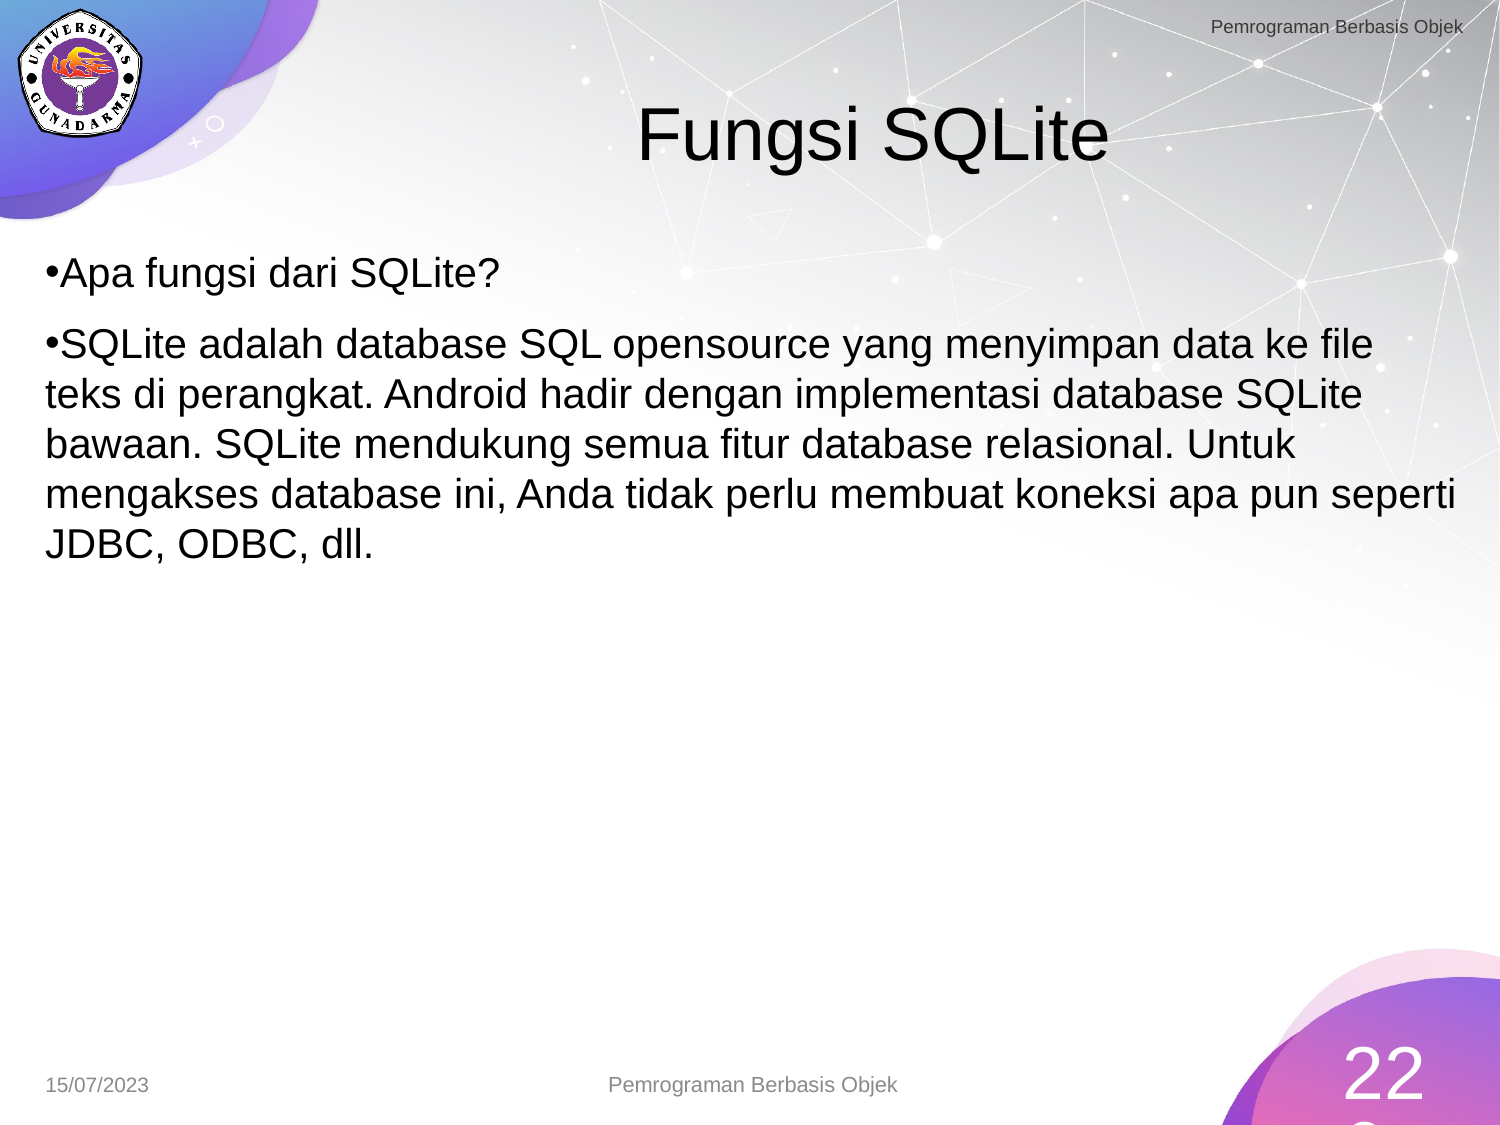

# Fungsi SQLite
Apa fungsi dari SQLite?
SQLite adalah database SQL opensource yang menyimpan data ke file teks di perangkat. Android hadir dengan implementasi database SQLite bawaan. SQLite mendukung semua fitur database relasional. Untuk mengakses database ini, Anda tidak perlu membuat koneksi apa pun seperti JDBC, ODBC, dll.

226
Pemrograman Berbasis Objek
15/07/2023